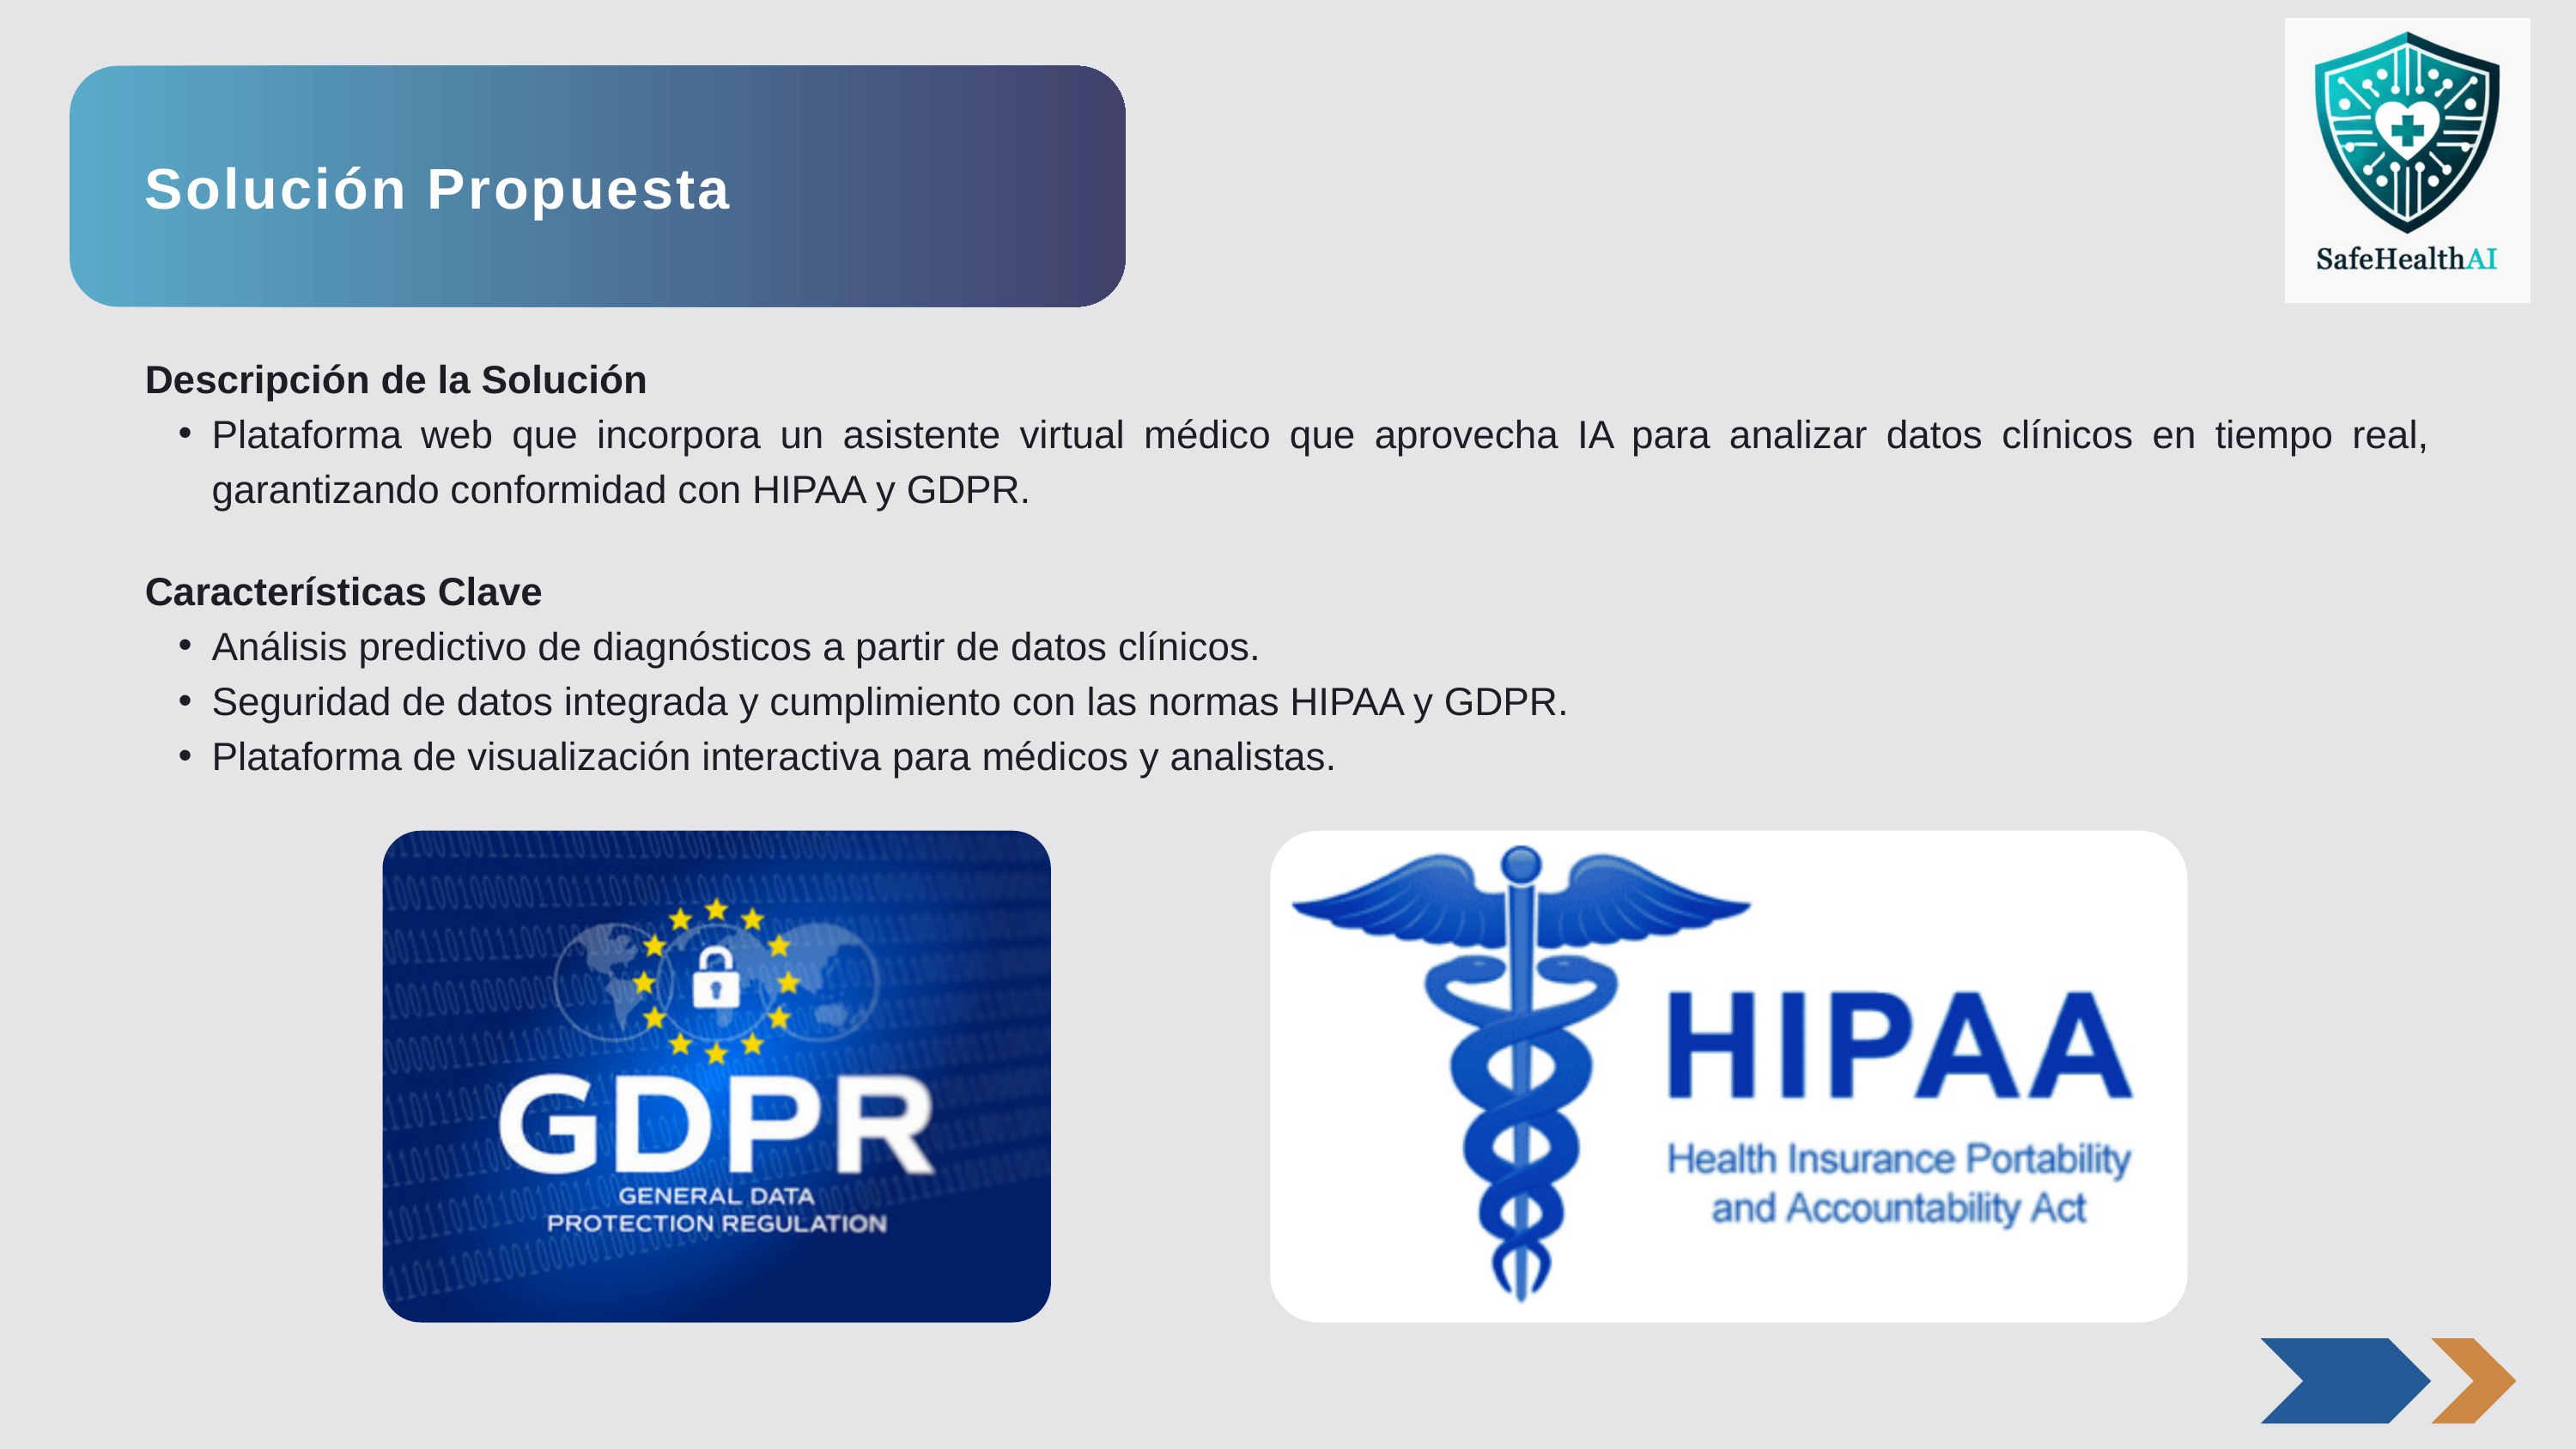

Solución Propuesta
Descripción de la Solución
Plataforma web que incorpora un asistente virtual médico que aprovecha IA para analizar datos clínicos en tiempo real, garantizando conformidad con HIPAA y GDPR.

Características Clave
Análisis predictivo de diagnósticos a partir de datos clínicos.
Seguridad de datos integrada y cumplimiento con las normas HIPAA y GDPR.
Plataforma de visualización interactiva para médicos y analistas.